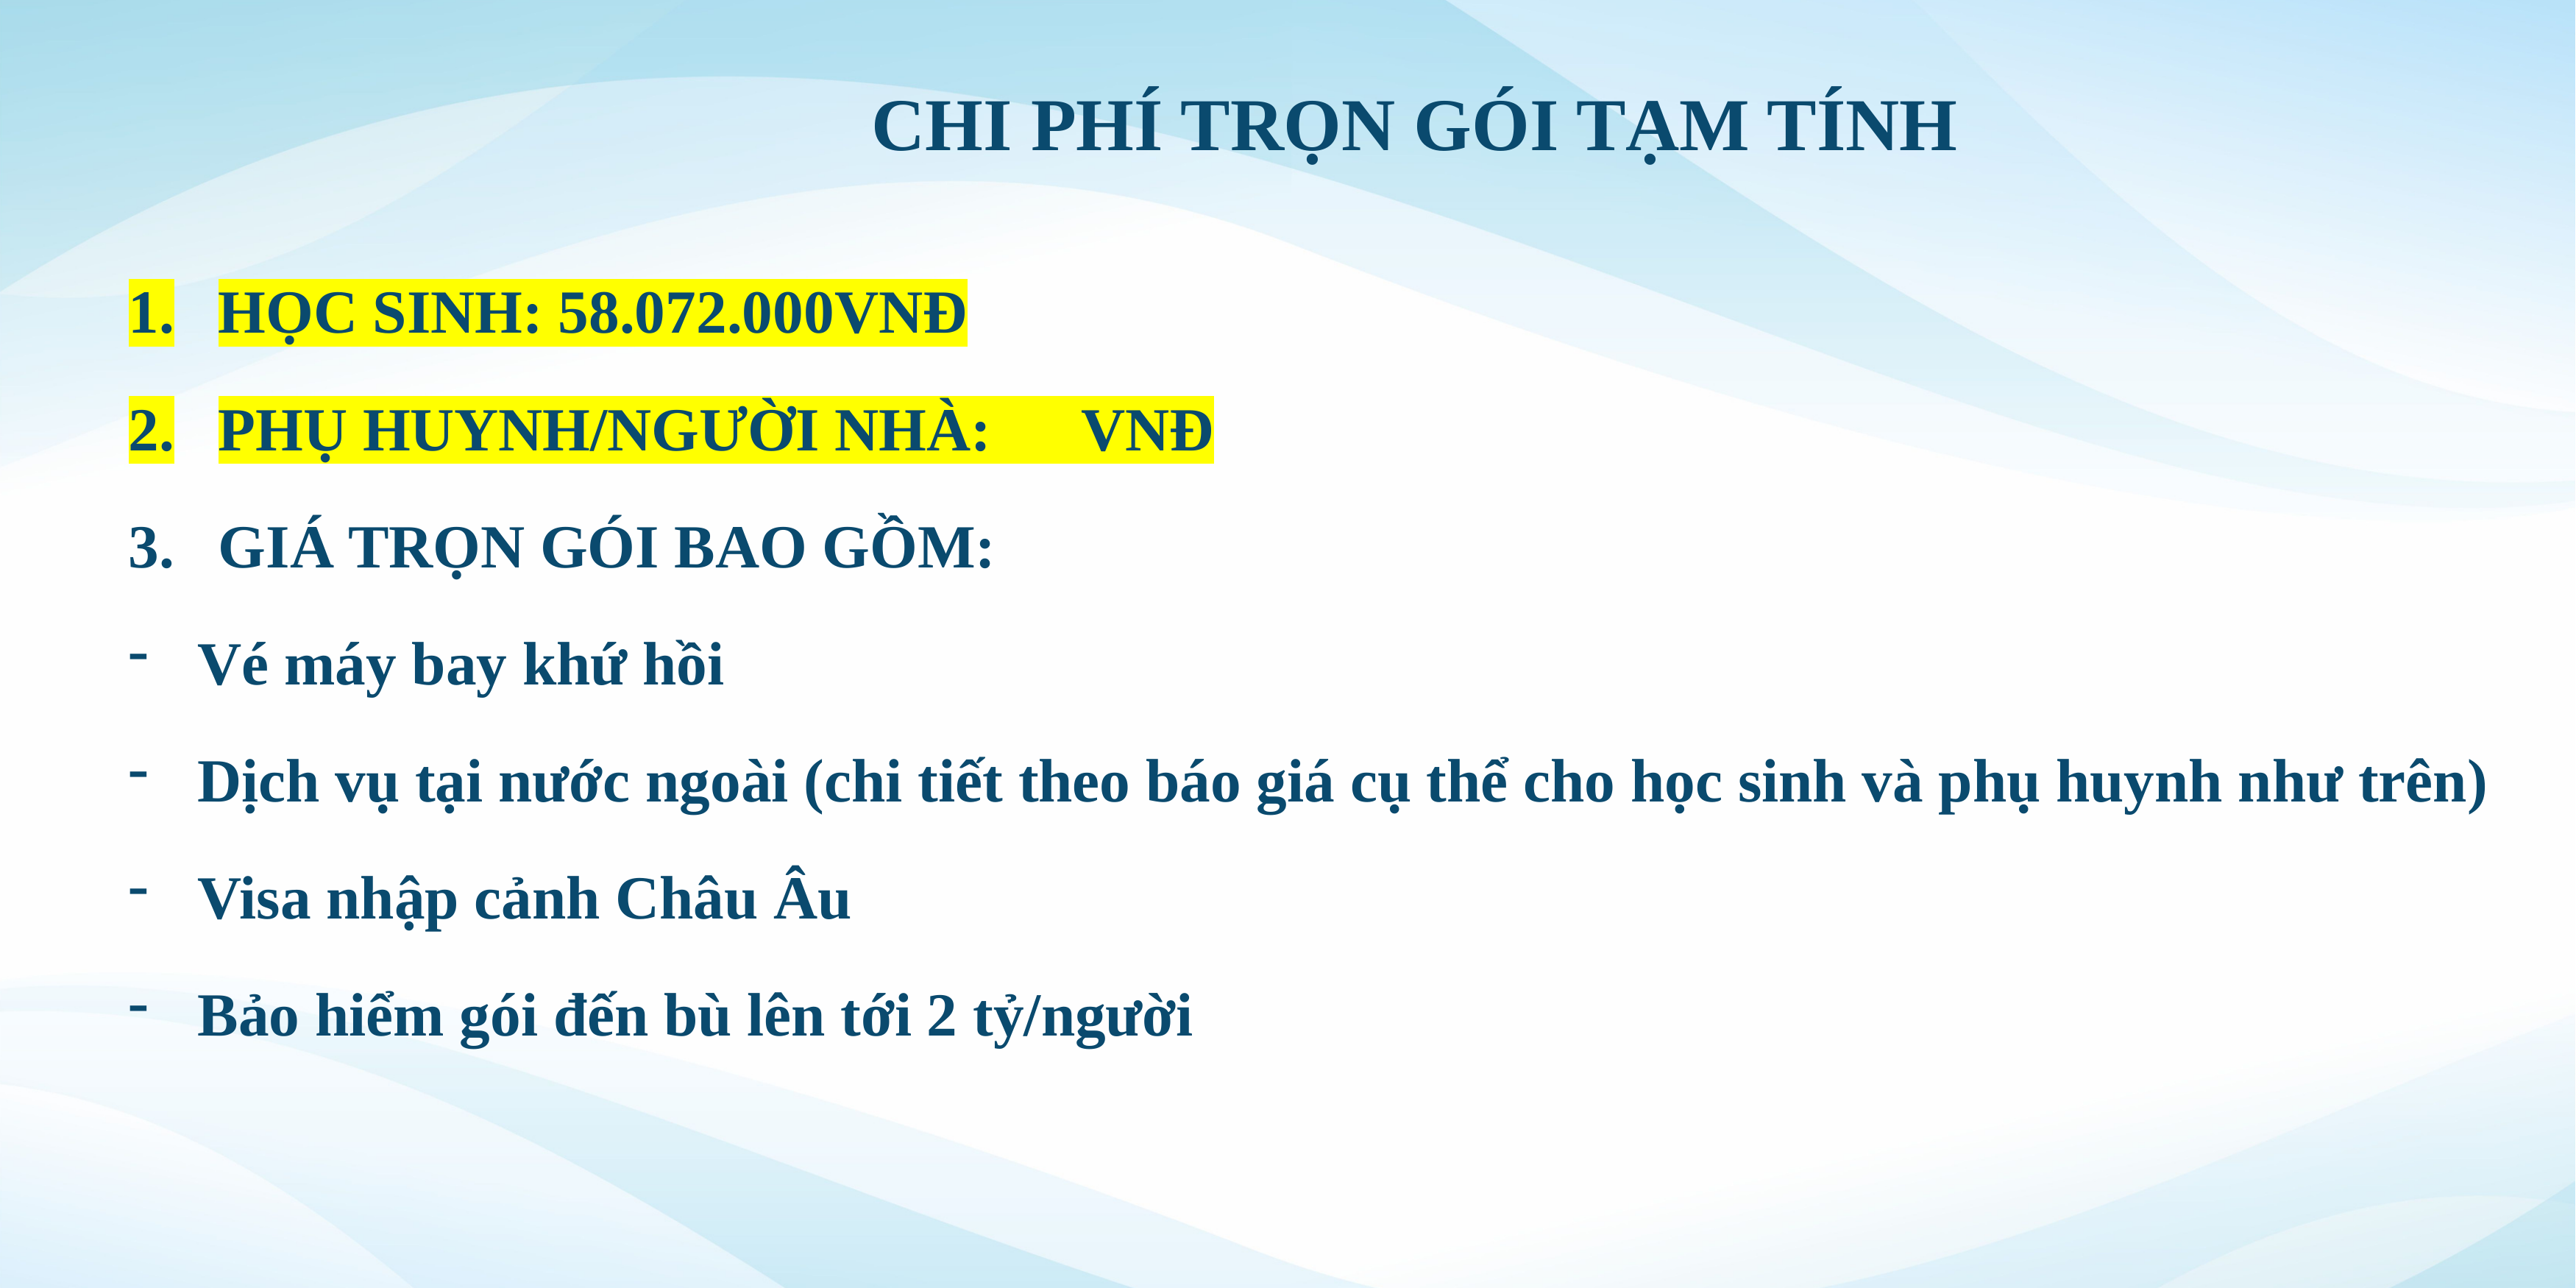

CHI PHÍ TRỌN GÓI TẠM TÍNH
HỌC SINH: 58.072.000VNĐ
PHỤ HUYNH/NGƯỜI NHÀ:      VNĐ
GIÁ TRỌN GÓI BAO GỒM:
Vé máy bay khứ hồi
Dịch vụ tại nước ngoài (chi tiết theo báo giá cụ thể cho học sinh và phụ huynh như trên)
Visa nhập cảnh Châu Âu
Bảo hiểm gói đến bù lên tới 2 tỷ/người